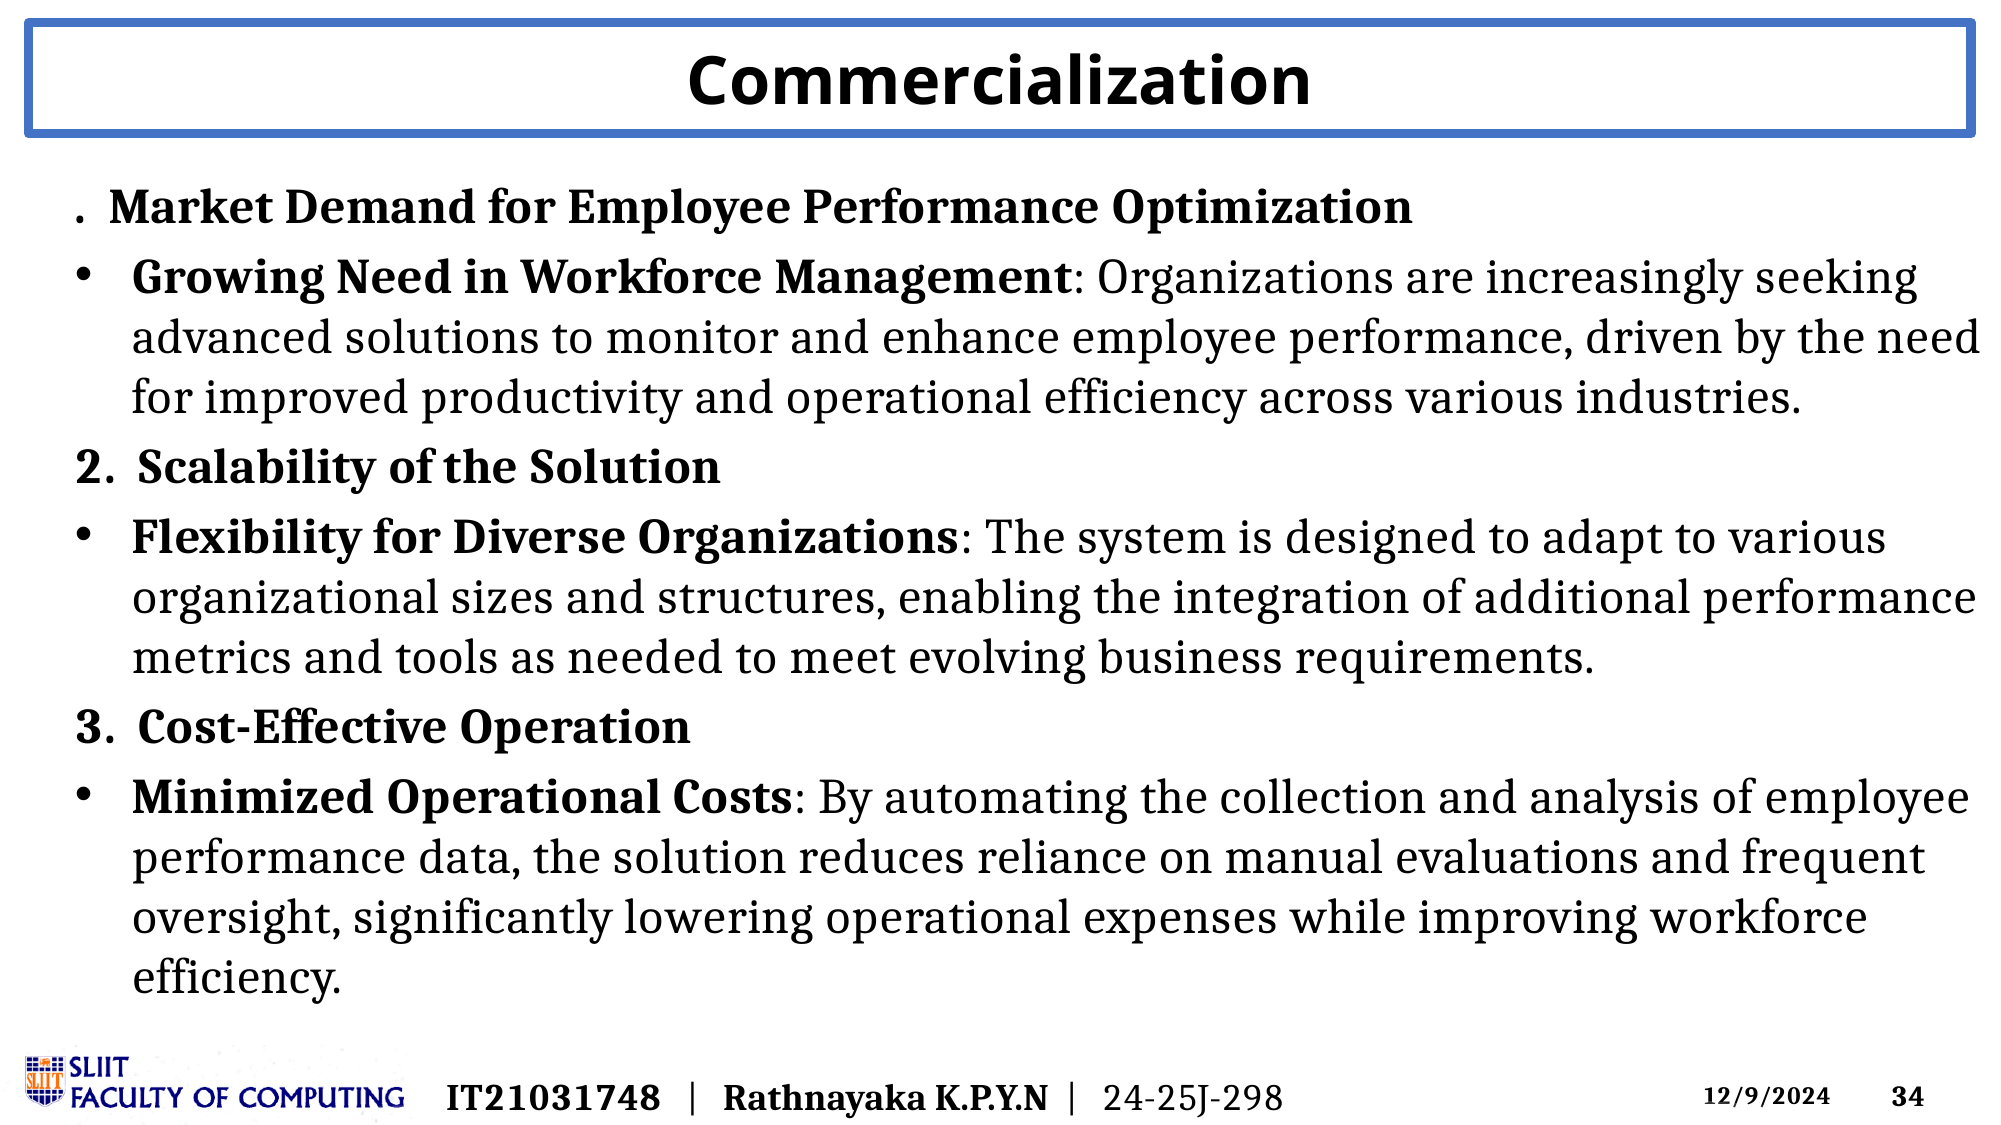

Commercialization
.  Market Demand for Employee Performance Optimization
Growing Need in Workforce Management: Organizations are increasingly seeking advanced solutions to monitor and enhance employee performance, driven by the need for improved productivity and operational efficiency across various industries.
2.  Scalability of the Solution
Flexibility for Diverse Organizations: The system is designed to adapt to various organizational sizes and structures, enabling the integration of additional performance metrics and tools as needed to meet evolving business requirements.
3.  Cost-Effective Operation
Minimized Operational Costs: By automating the collection and analysis of employee performance data, the solution reduces reliance on manual evaluations and frequent oversight, significantly lowering operational expenses while improving workforce efficiency.
IT21031748   |   Rathnayaka K.P.Y.N  |   24-25J-298